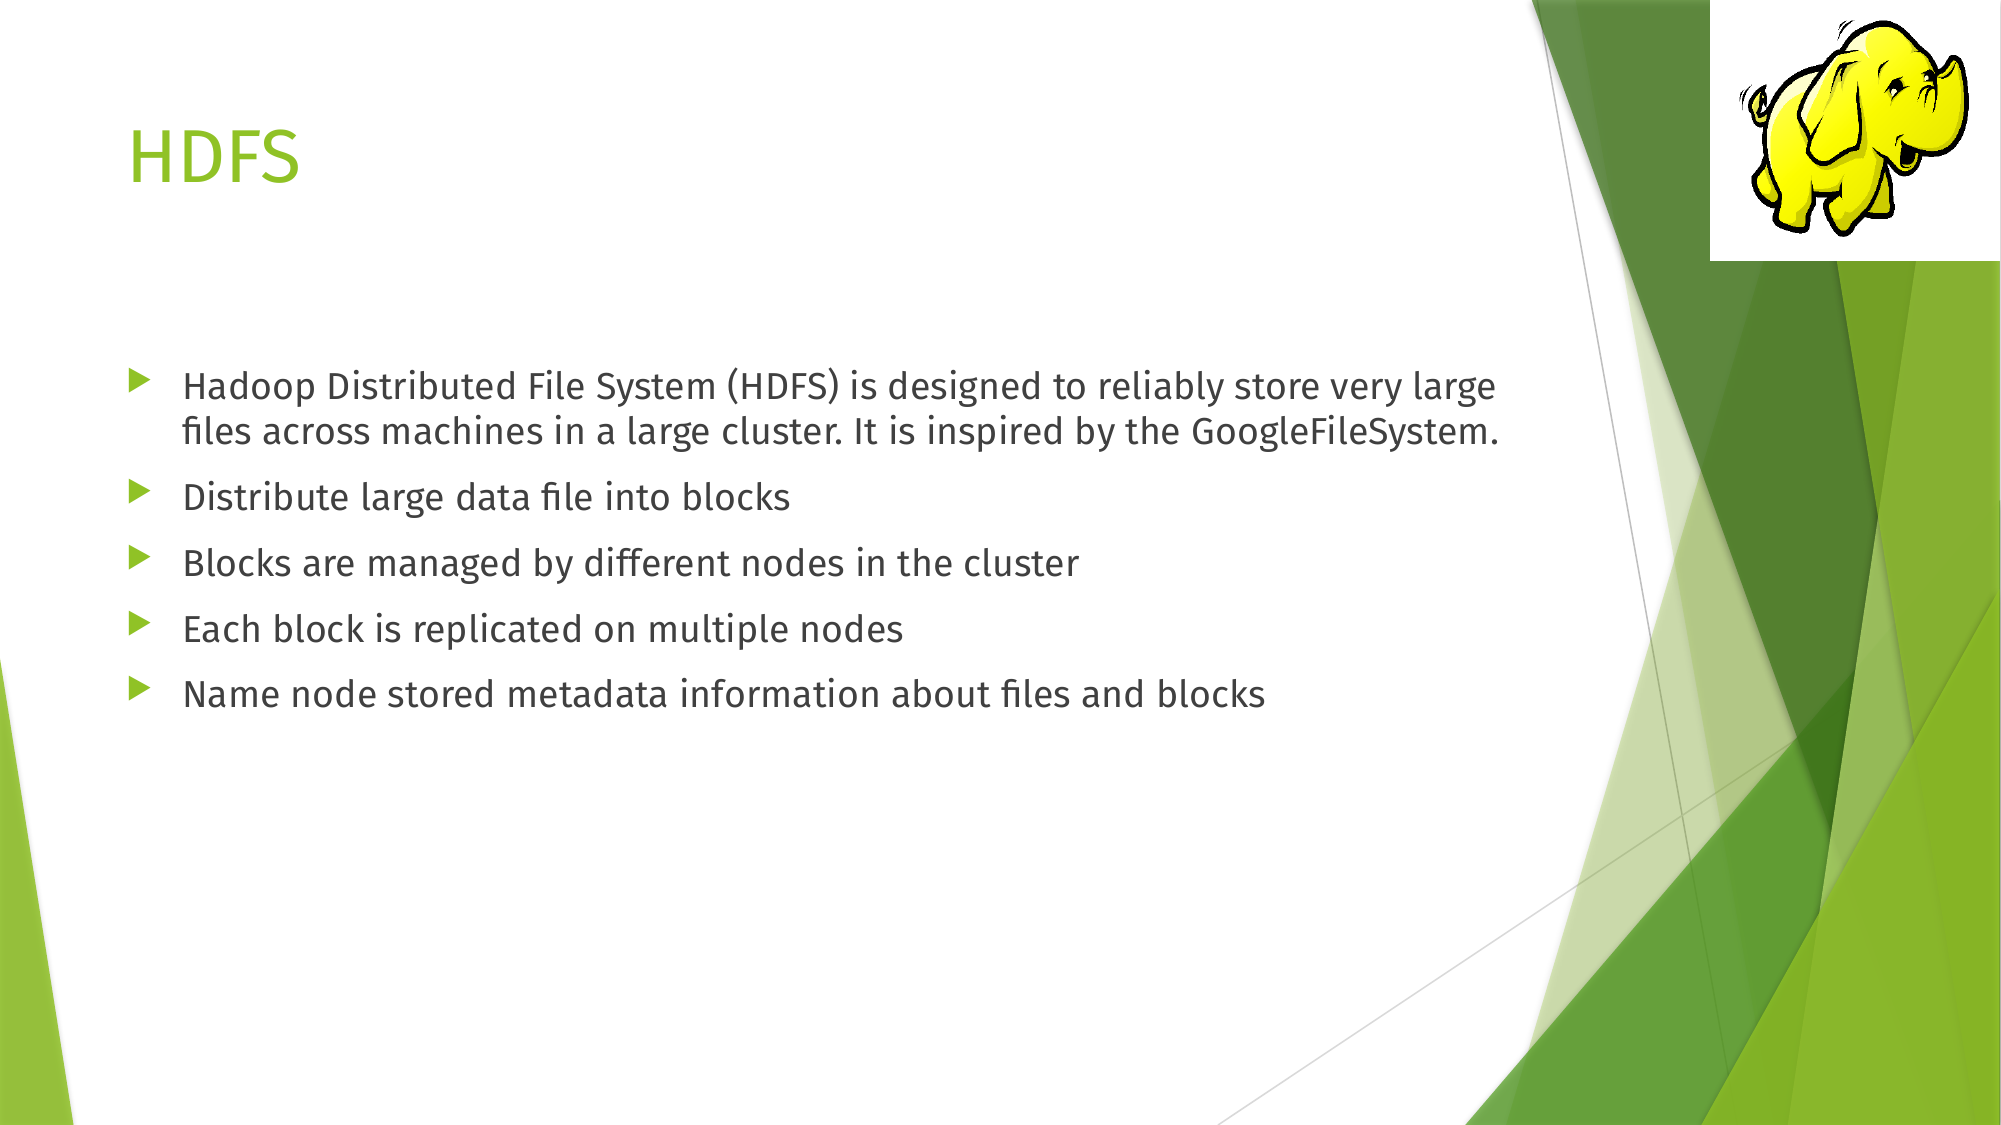

# HDFS
Hadoop Distributed File System (HDFS) is designed to reliably store very large files across machines in a large cluster. It is inspired by the GoogleFileSystem.
Distribute large data file into blocks
Blocks are managed by different nodes in the cluster
Each block is replicated on multiple nodes
Name node stored metadata information about files and blocks